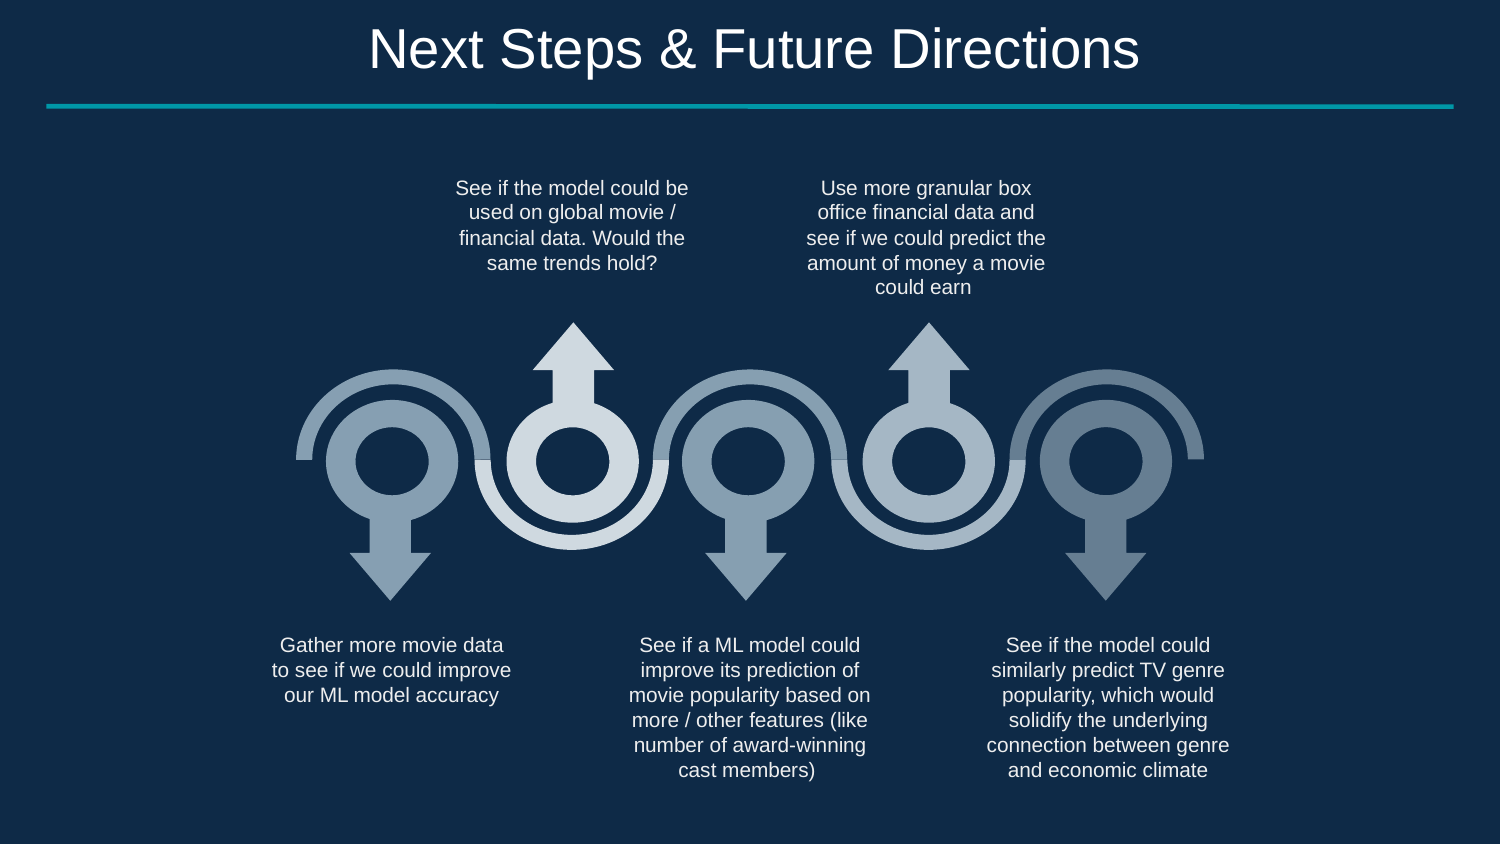

Next Steps & Future Directions
See if the model could be used on global movie / financial data. Would the same trends hold?
Use more granular box office financial data and see if we could predict the amount of money a movie could earn

Gather more movie data to see if we could improve our ML model accuracy
See if a ML model could improve its prediction of movie popularity based on more / other features (like number of award-winning cast members)
See if the model could similarly predict TV genre popularity, which would solidify the underlying connection between genre and economic climate